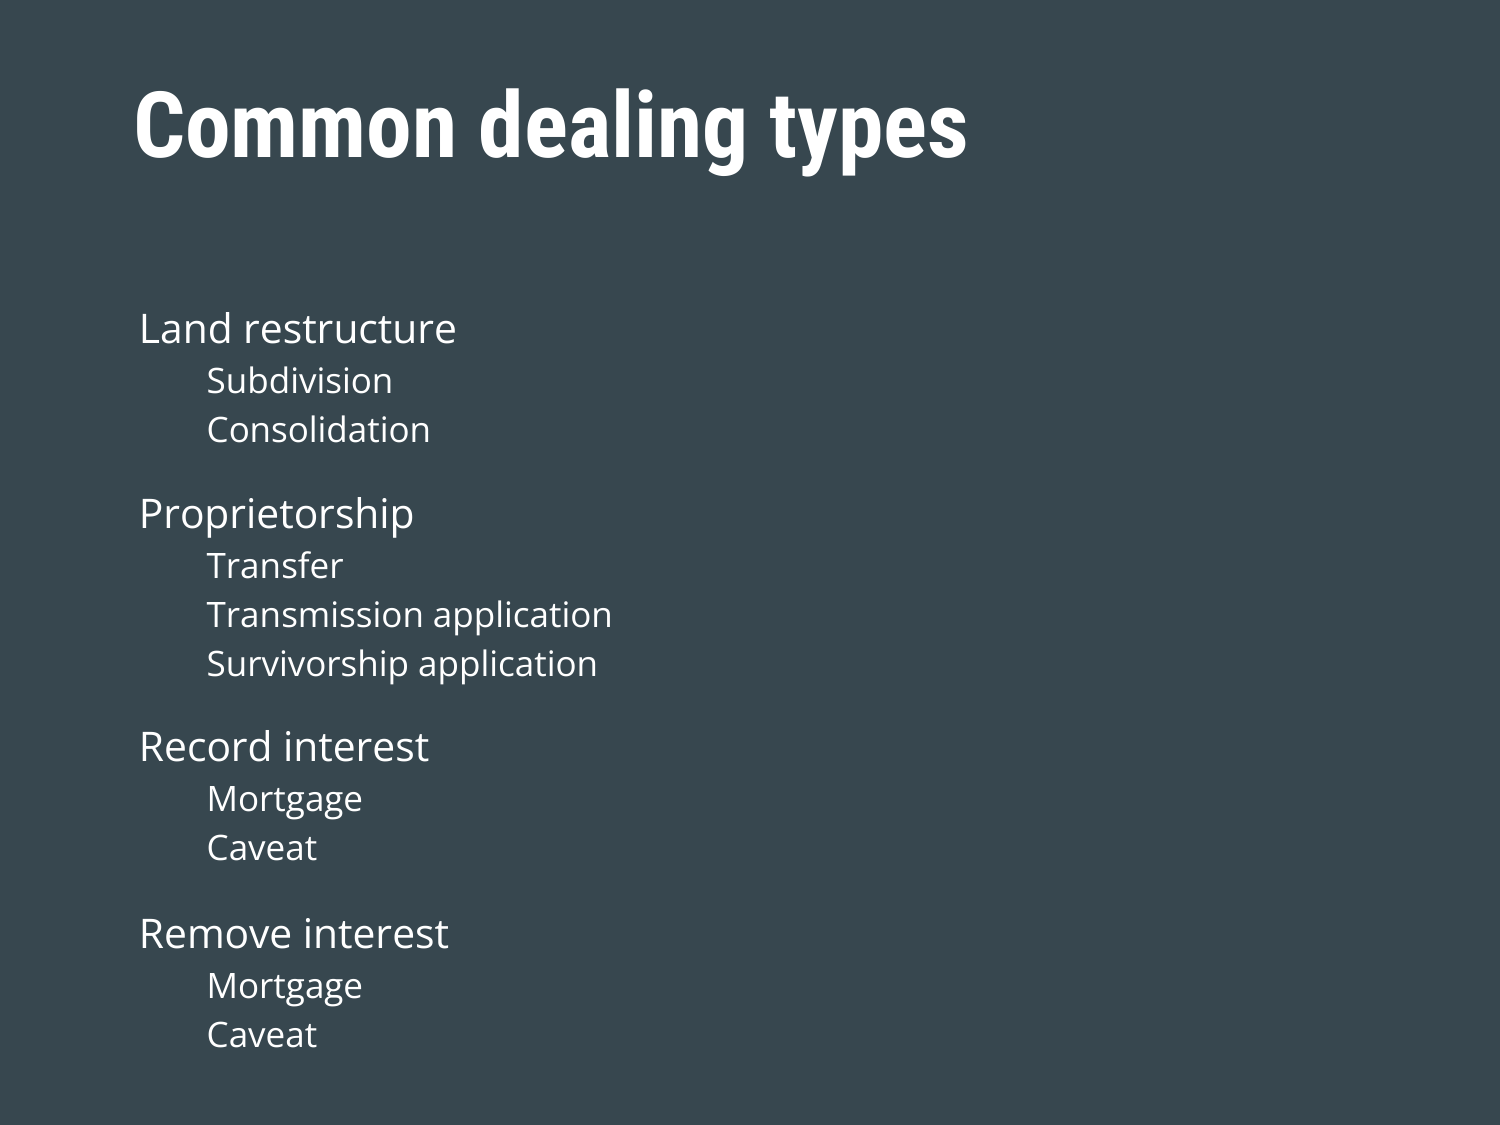

# Common dealing types
Land restructure
Subdivision
Consolidation

Proprietorship
Transfer
Transmission application
Survivorship application

Record interest
Mortgage
Caveat

Remove interest
Mortgage
Caveat